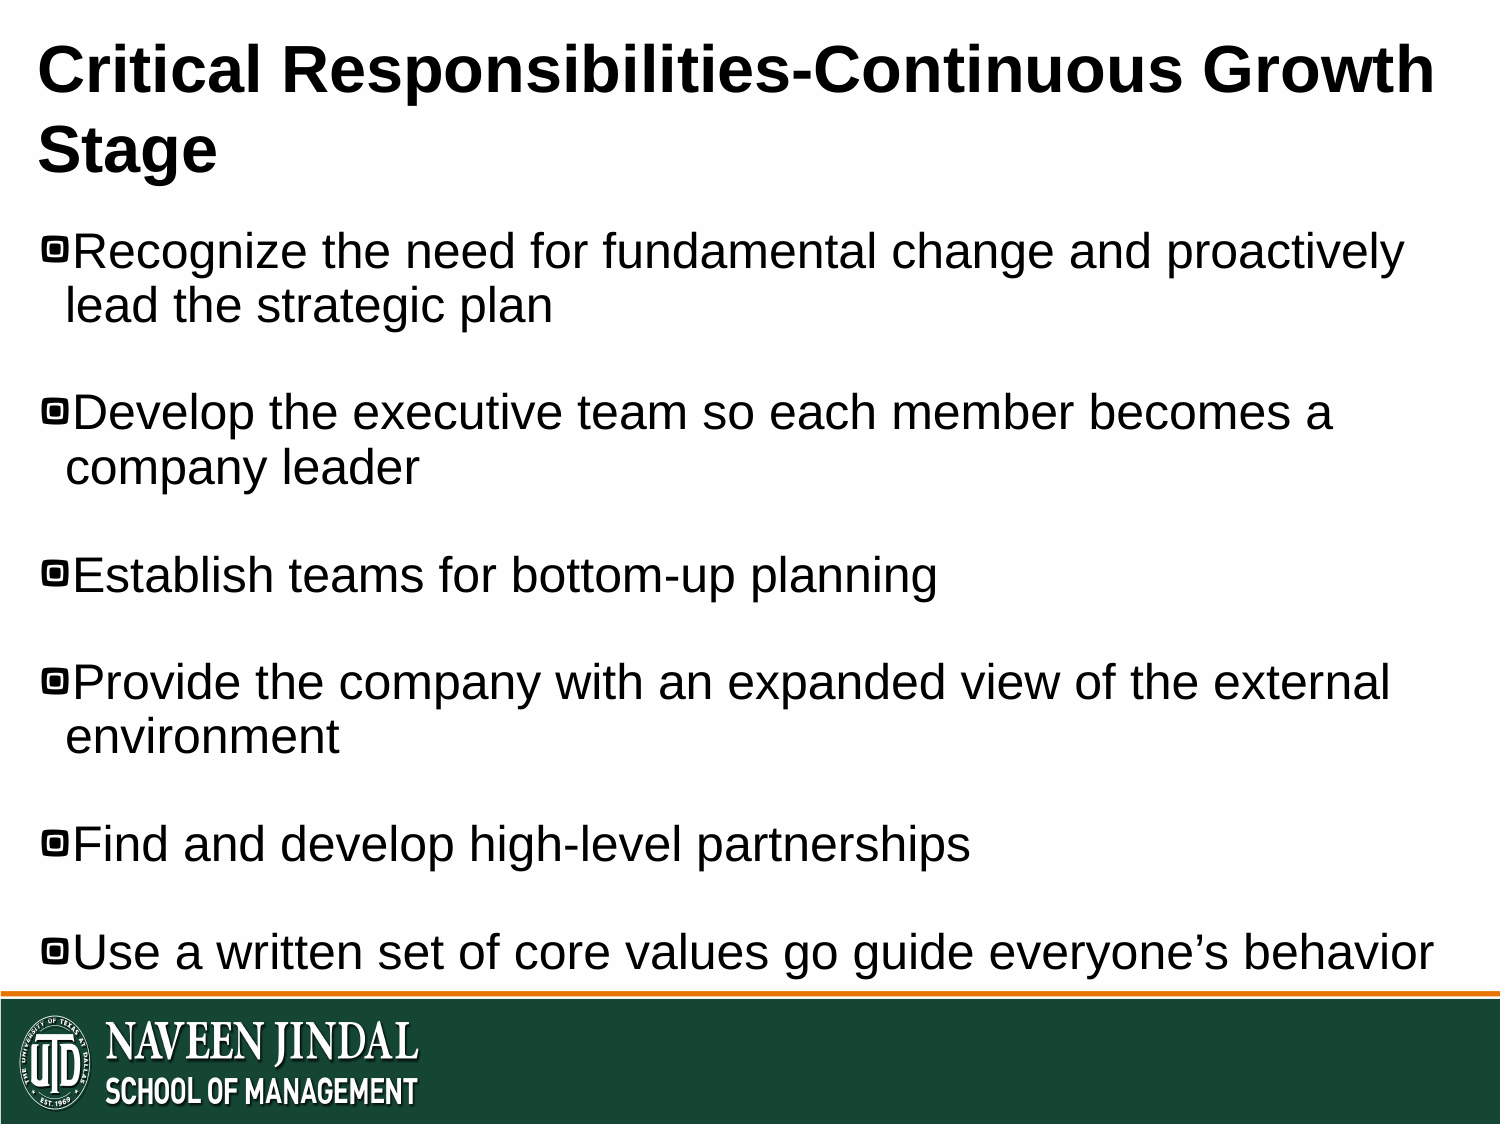

# Critical Responsibilities-Continuous Growth Stage

Recognize the need for fundamental change and proactively lead the strategic plan

Develop the executive team so each member becomes a company leader

Establish teams for bottom-up planning

Provide the company with an expanded view of the external environment

Find and develop high-level partnerships

Use a written set of core values go guide everyone’s behavior